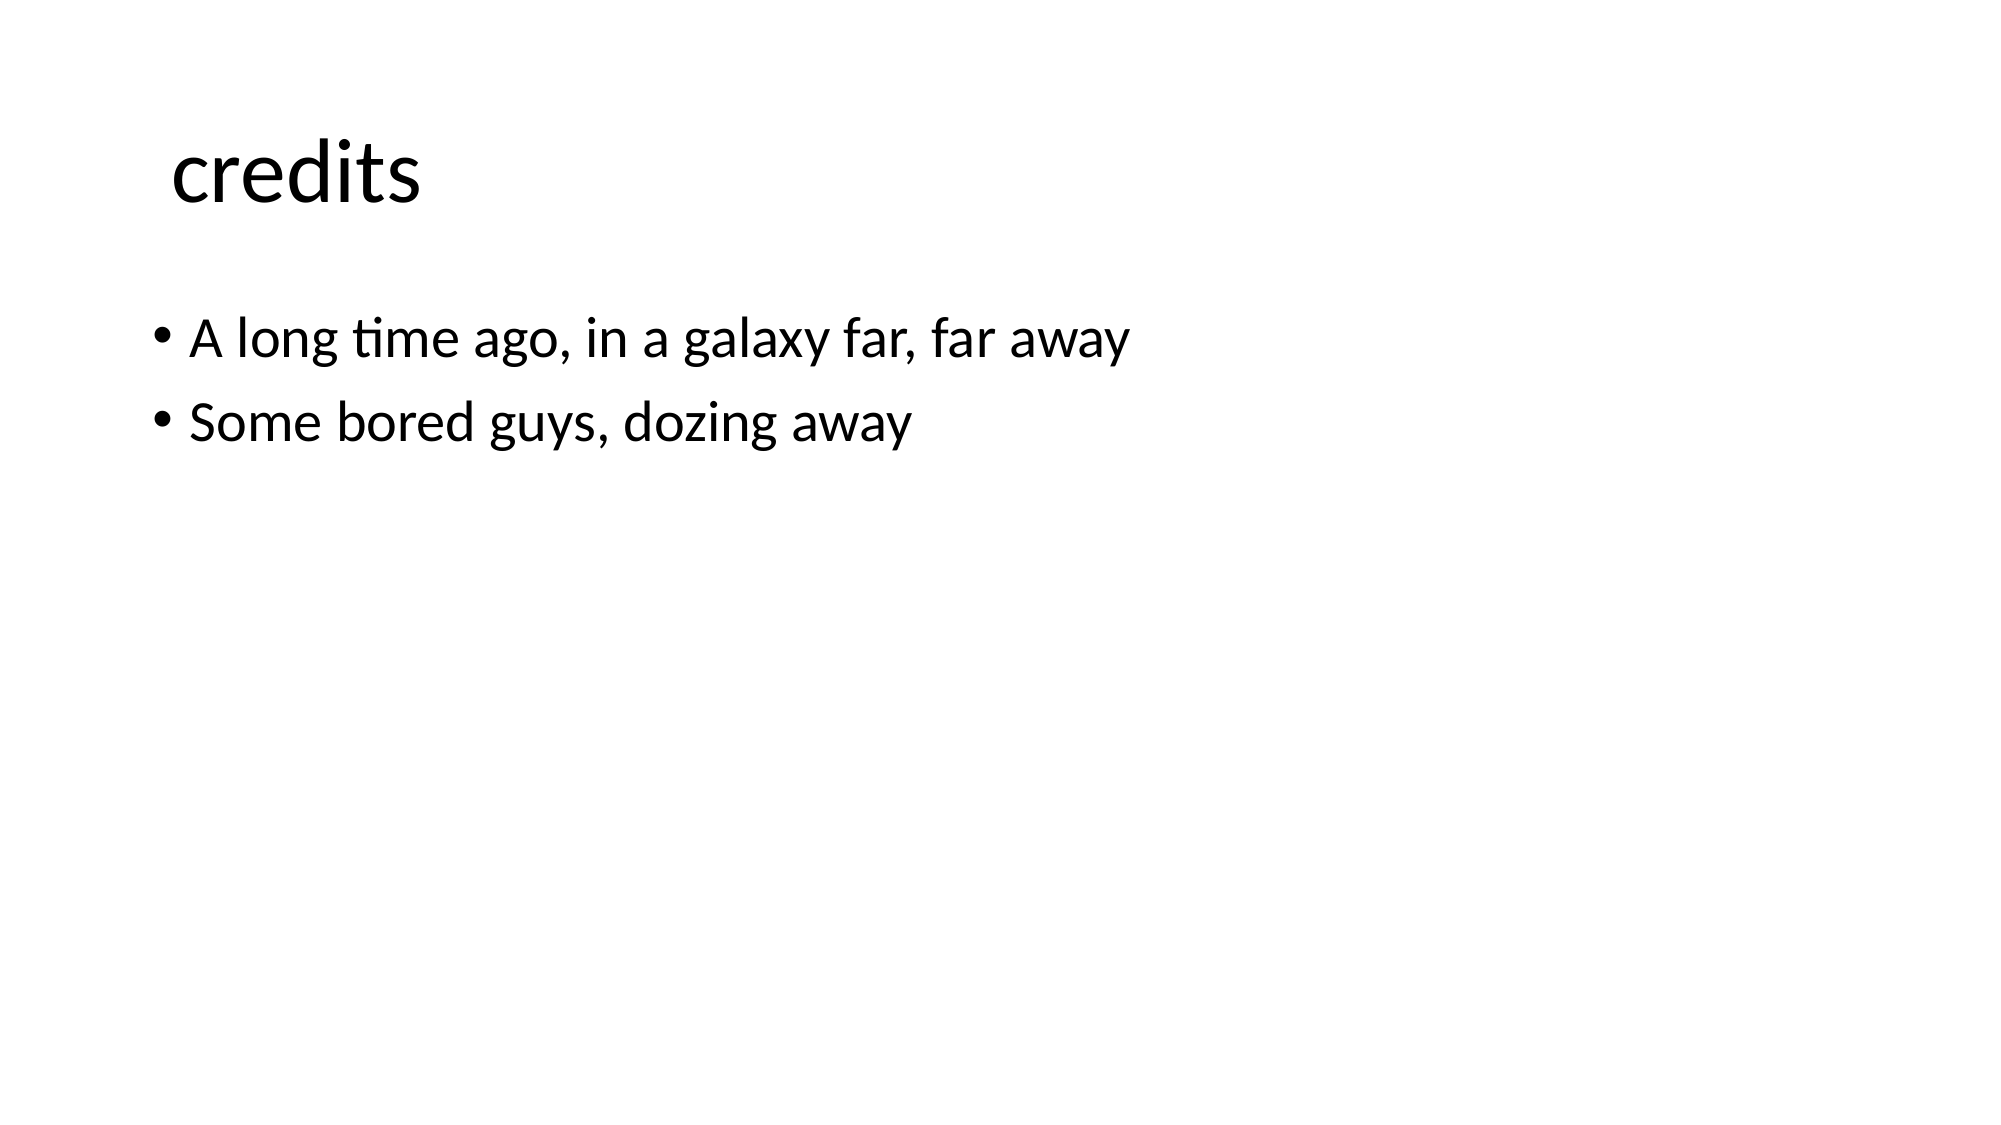

# credits
A long time ago, in a galaxy far, far away
Some bored guys, dozing away